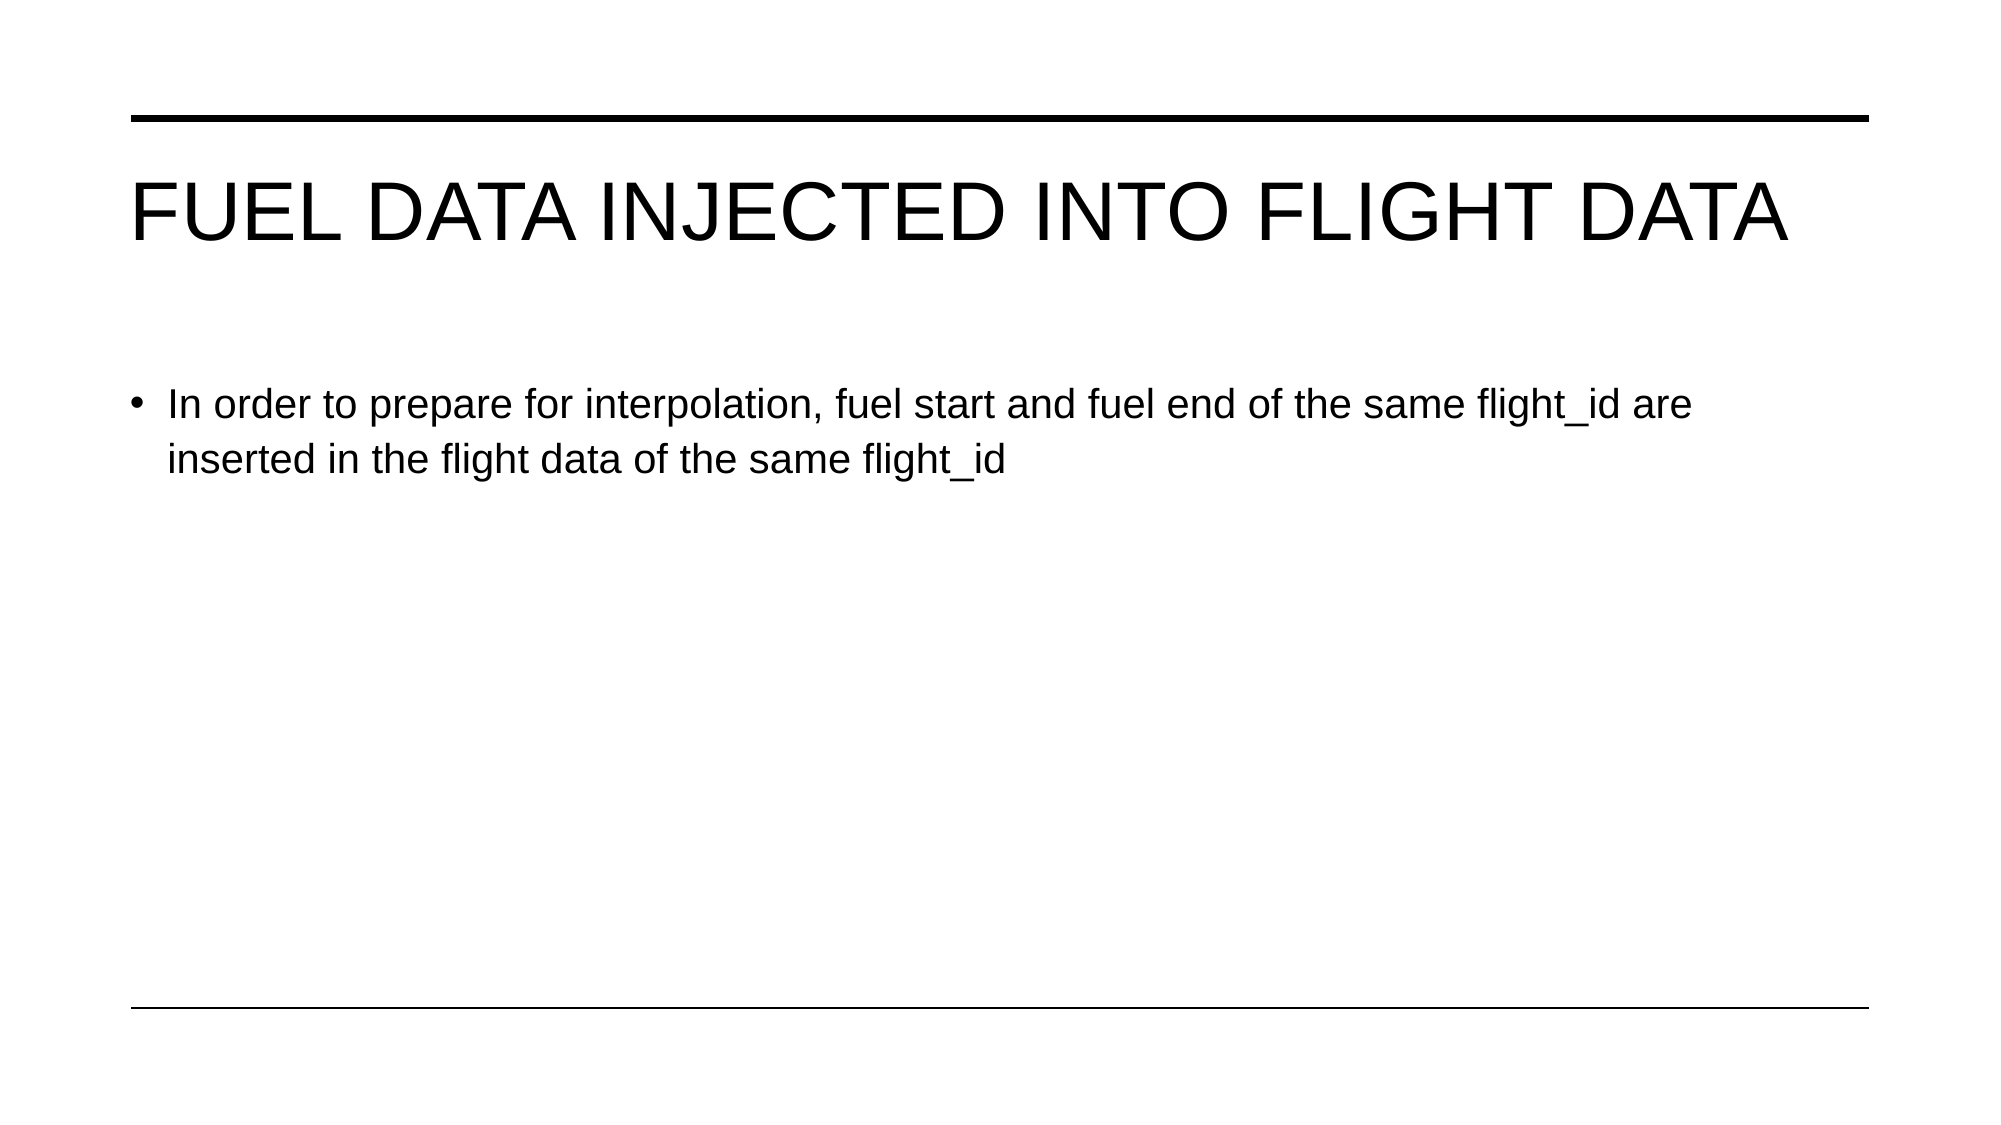

# Fuel data injected into flight data
In order to prepare for interpolation, fuel start and fuel end of the same flight_id are inserted in the flight data of the same flight_id